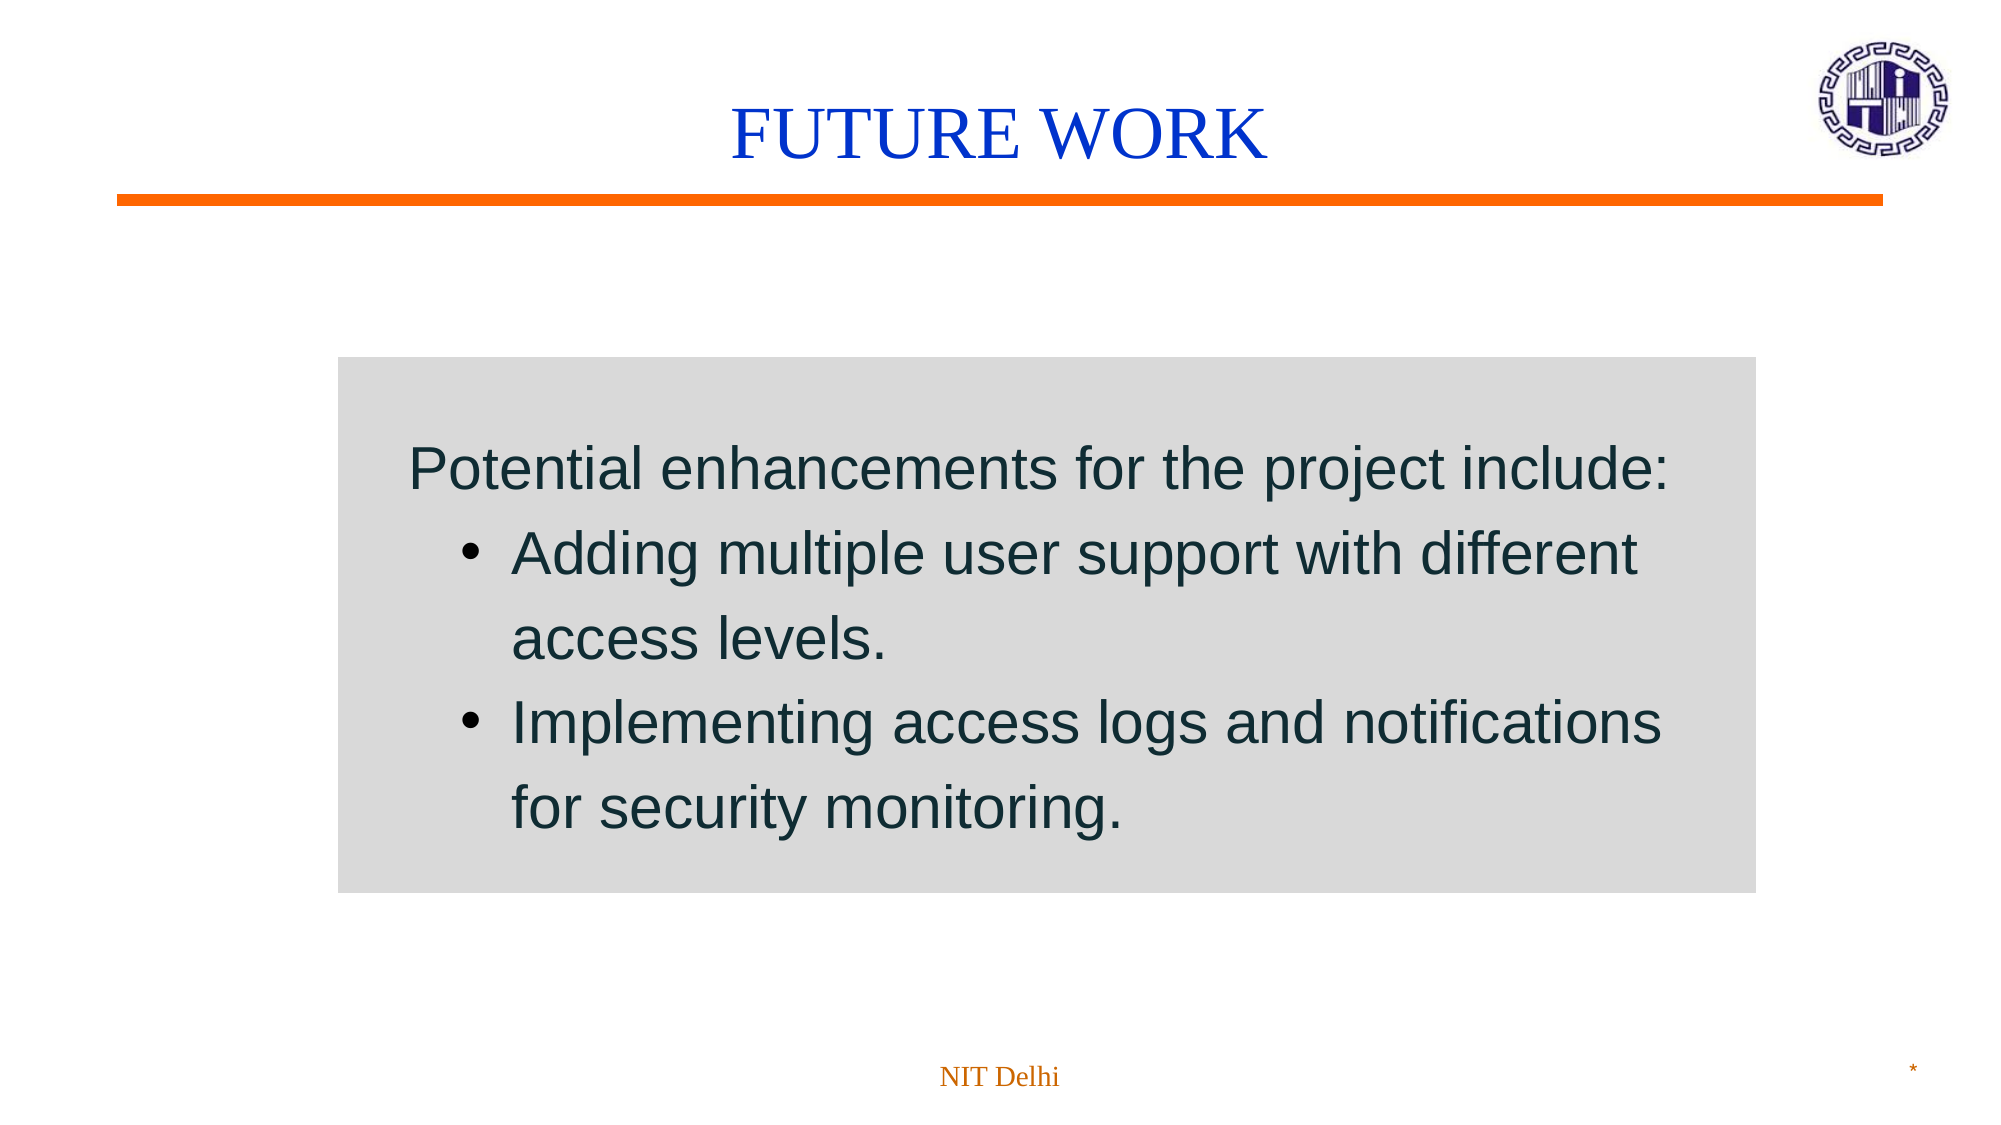

# FUTURE WORK

Potential enhancements for the project include:
Adding multiple user support with different access levels.
Implementing access logs and notifications for security monitoring.

NIT Delhi
*